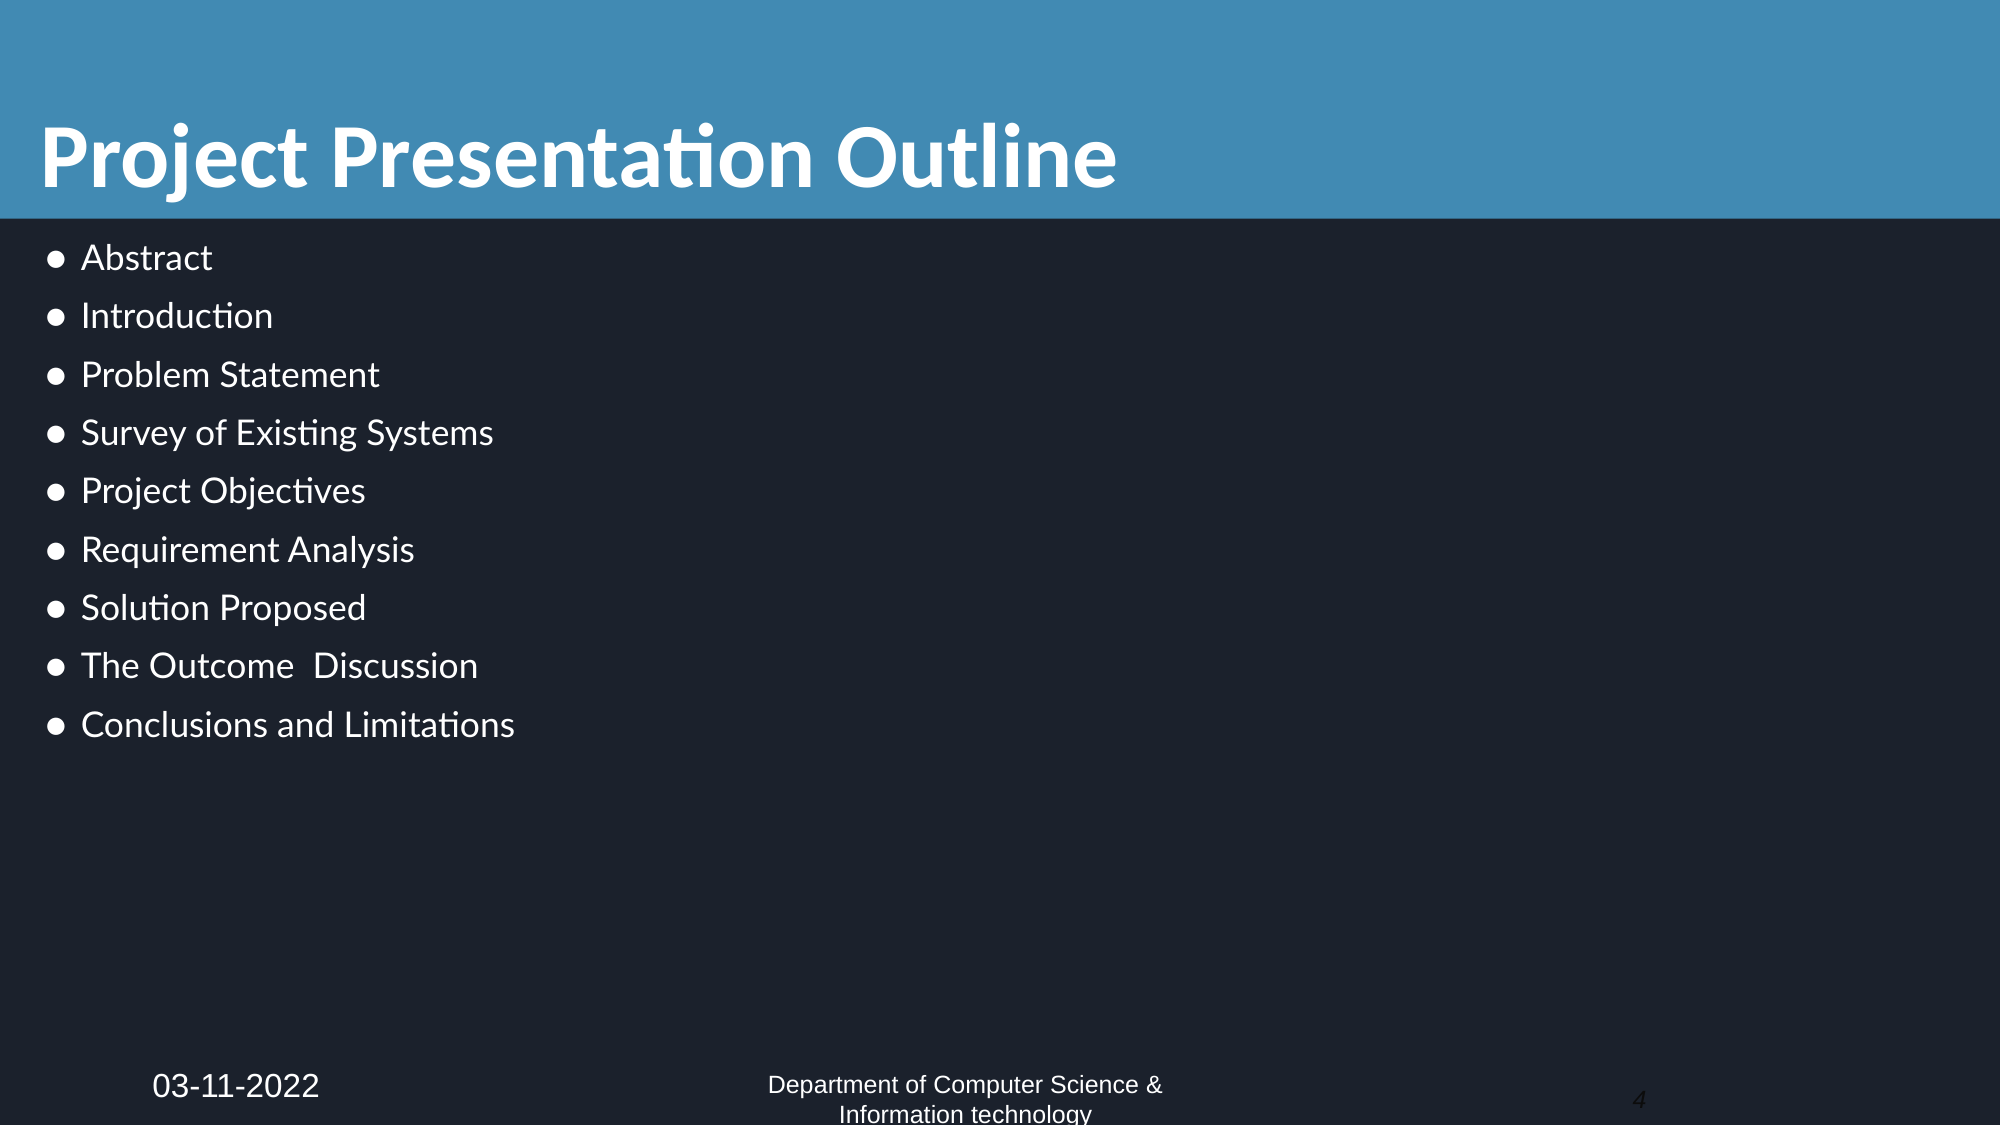

# Project Presentation Outline
Abstract
Introduction
Problem Statement
Survey of Existing Systems
Project Objectives
Requirement Analysis
Solution Proposed
The Outcome  Discussion
Conclusions and Limitations

03-11-2022

Department of Computer Science & Information technology
4